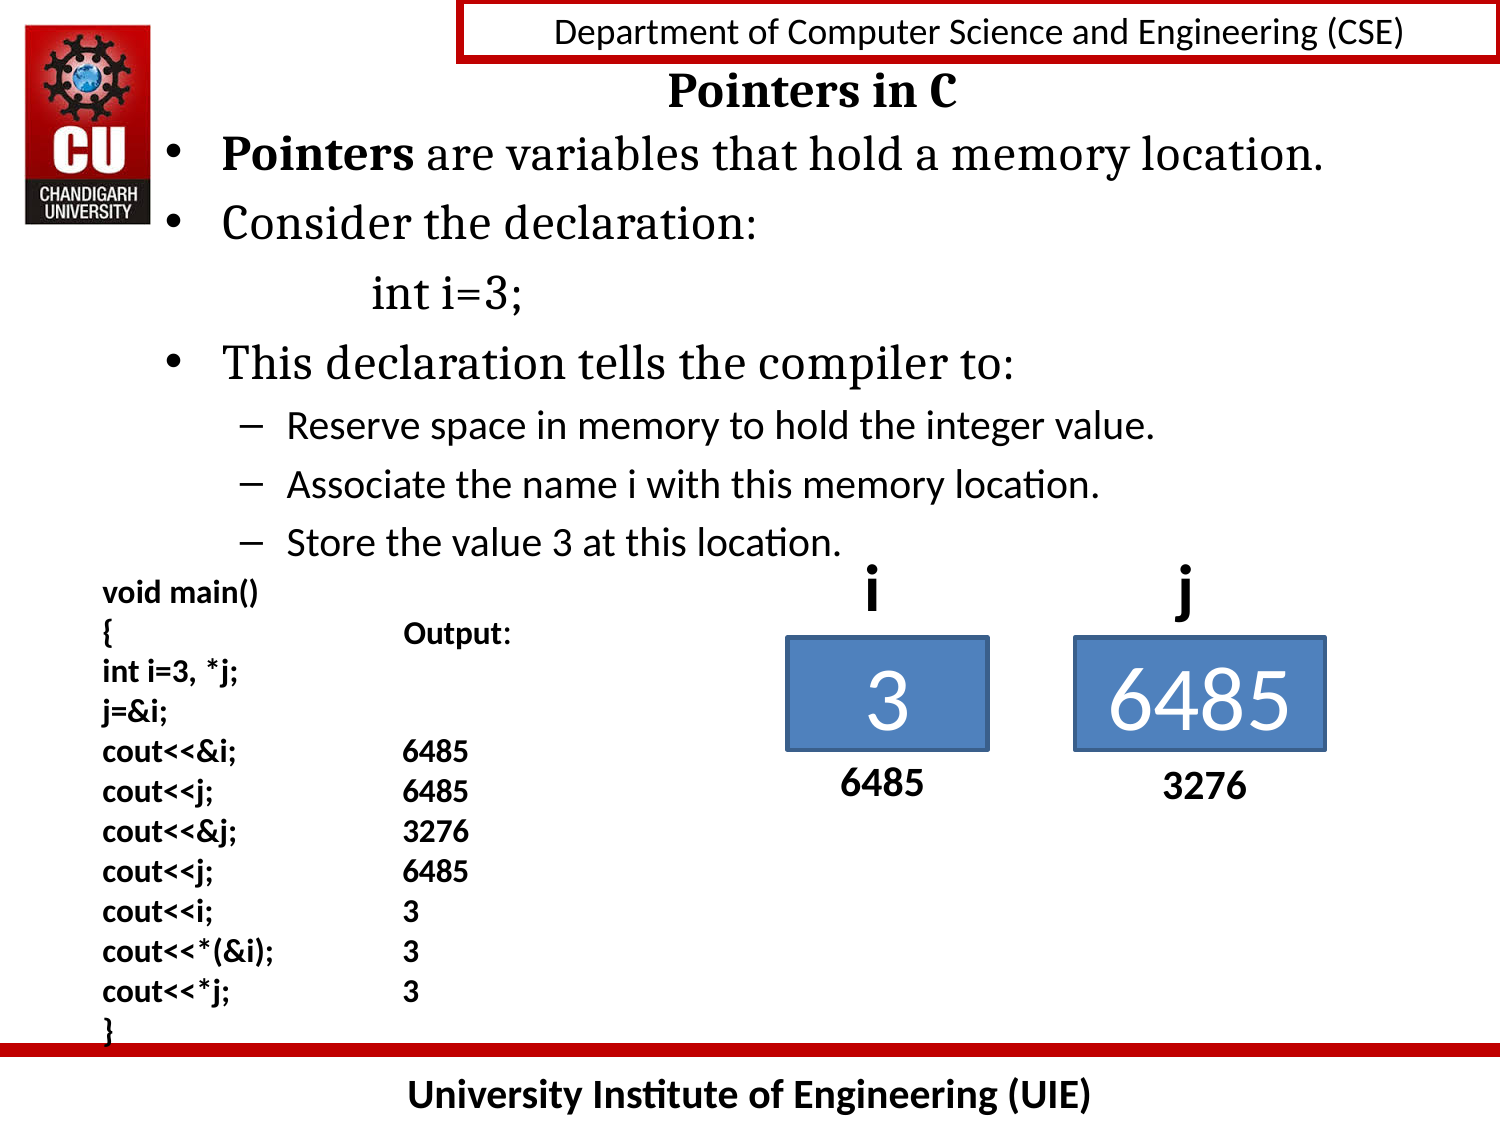

# Pointers in C
Pointers are variables that hold a memory location.
Consider the declaration:
		int i=3;
This declaration tells the compiler to:
Reserve space in memory to hold the integer value.
Associate the name i with this memory location.
Store the value 3 at this location.

i
j
void main()
{
int i=3, *j;
j=&i;
cout<<&i;	                    6485
cout<<j;		6485
cout<<&j;		3276
cout<<j;		6485
cout<<i;		3
cout<<*(&i);	3
cout<<*j;		3
}
Output:
3
6485
6485
3276